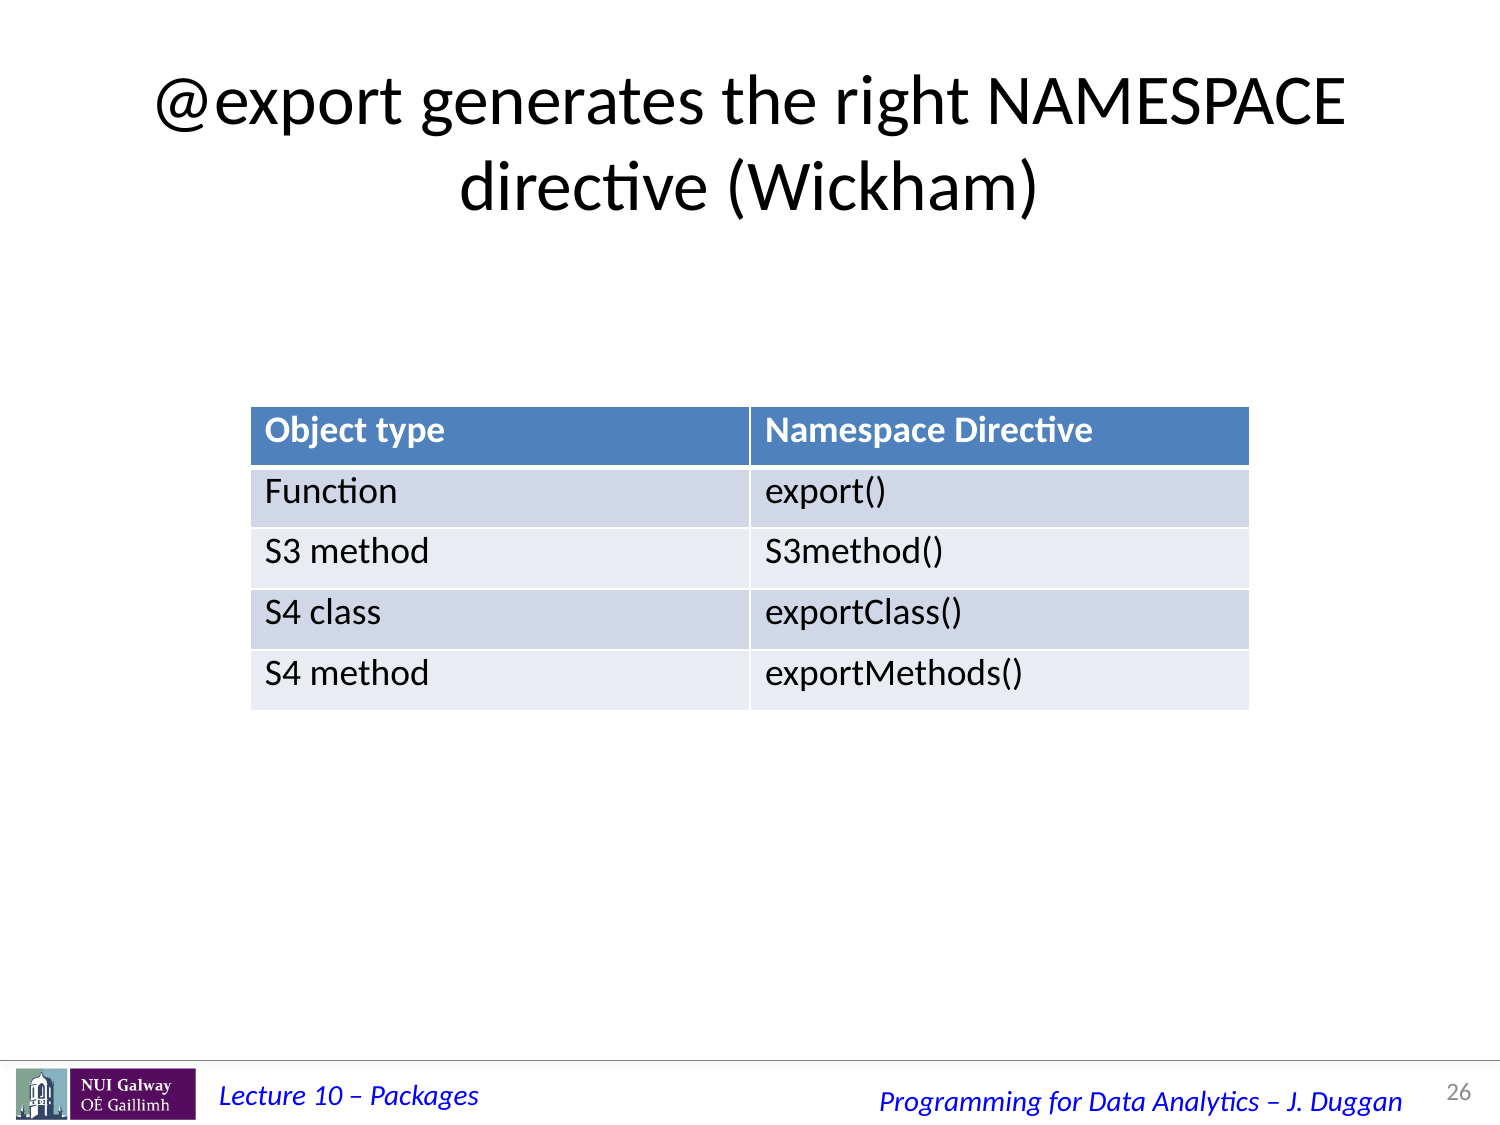

# @export generates the right NAMESPACE directive (Wickham)
| Object type | Namespace Directive |
| --- | --- |
| Function | export() |
| S3 method | S3method() |
| S4 class | exportClass() |
| S4 method | exportMethods() |
26